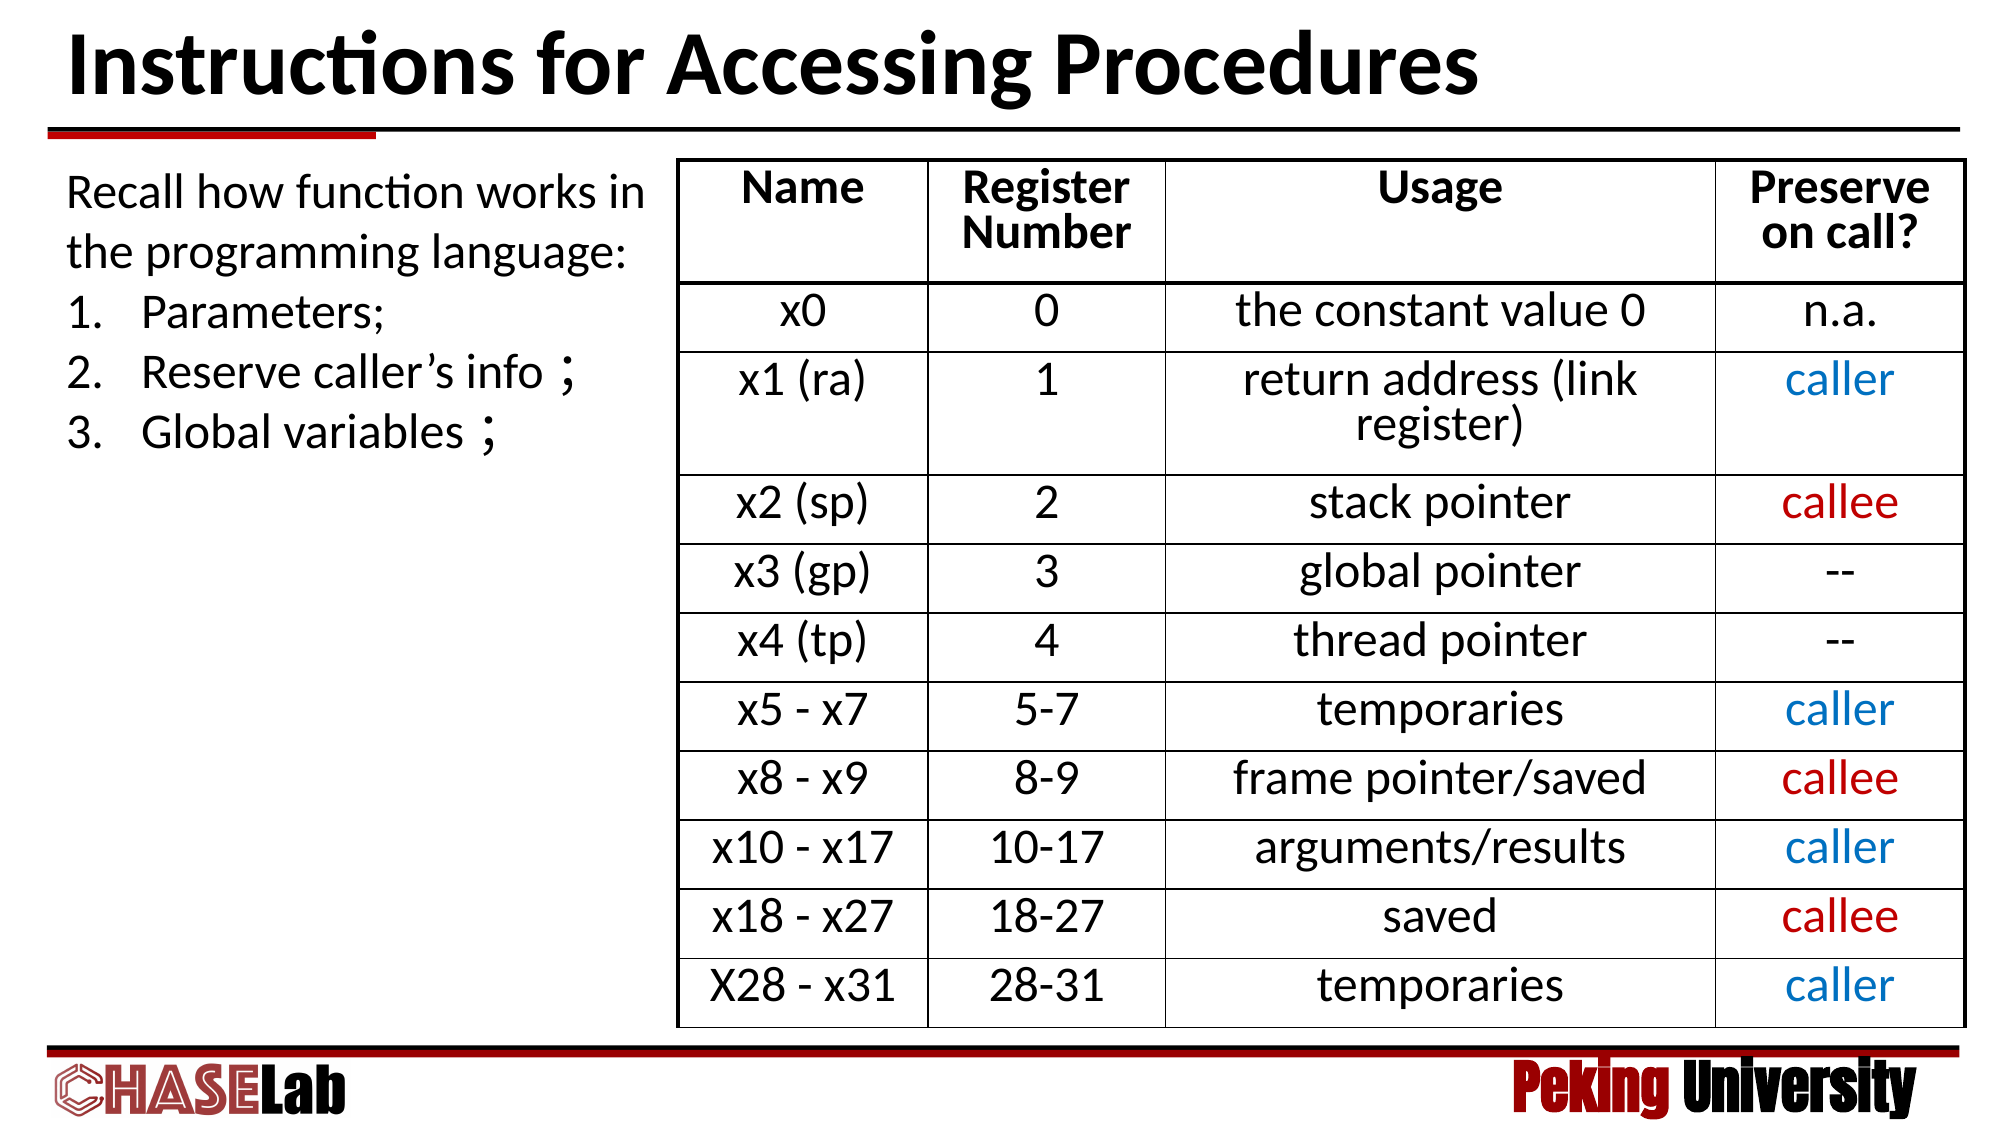

# Instructions for Accessing Procedures
Recall how function works in
the programming language:
Parameters;
Reserve caller’s info；
Global variables；
| Name | Register Number | Usage | Preserve on call? |
| --- | --- | --- | --- |
| x0 | 0 | the constant value 0 | n.a. |
| x1 (ra) | 1 | return address (link register) | caller |
| x2 (sp) | 2 | stack pointer | callee |
| x3 (gp) | 3 | global pointer | -- |
| x4 (tp) | 4 | thread pointer | -- |
| x5 - x7 | 5-7 | temporaries | caller |
| x8 - x9 | 8-9 | frame pointer/saved | callee |
| x10 - x17 | 10-17 | arguments/results | caller |
| x18 - x27 | 18-27 | saved | callee |
| X28 - x31 | 28-31 | temporaries | caller |